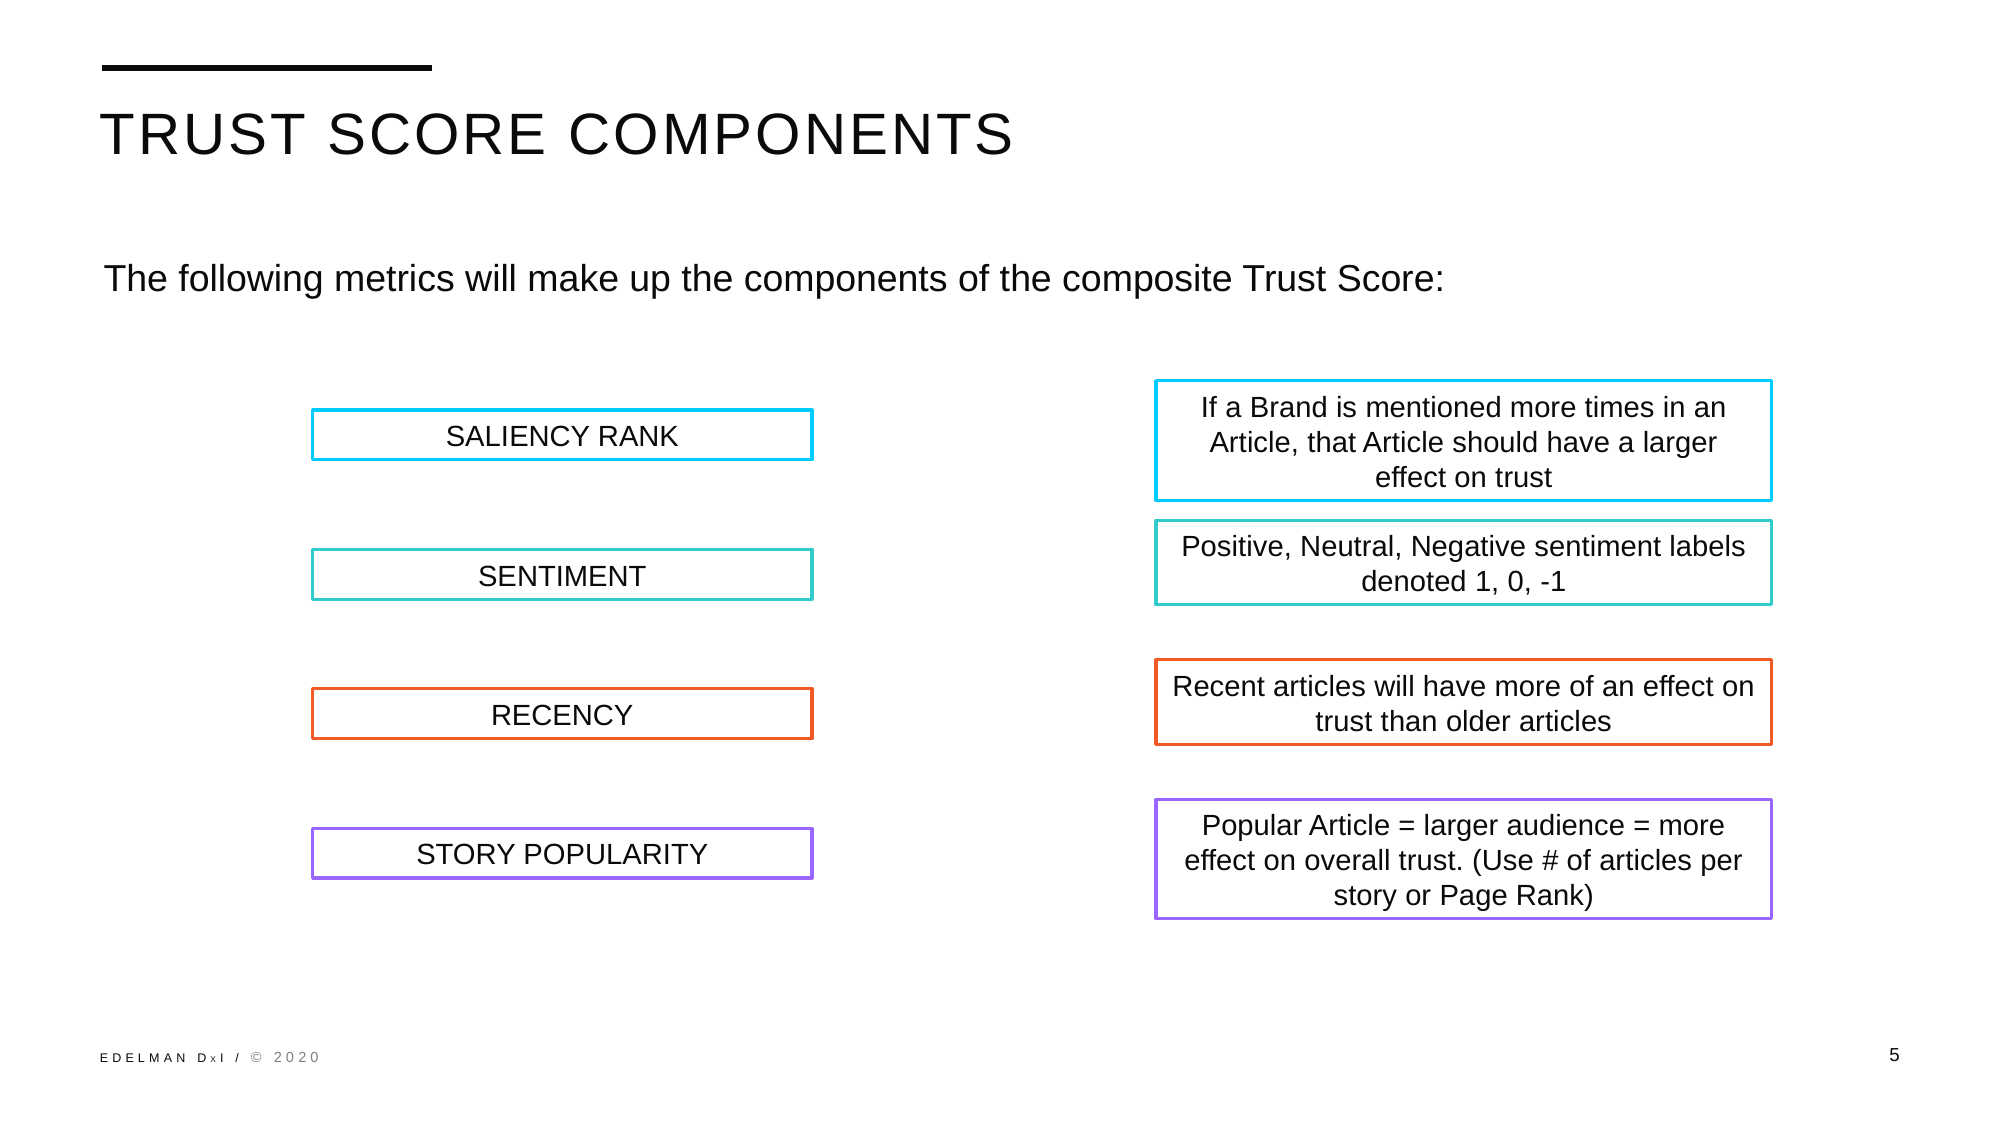

# TRUST SCORE COMPONENTS
The following metrics will make up the components of the composite Trust Score:
If a Brand is mentioned more times in an Article, that Article should have a larger effect on trust
SALIENCY RANK
Positive, Neutral, Negative sentiment labels denoted 1, 0, -1
SENTIMENT
Recent articles will have more of an effect on trust than older articles
RECENCY
Popular Article = larger audience = more effect on overall trust. (Use # of articles per story or Page Rank)
STORY POPULARITY
5